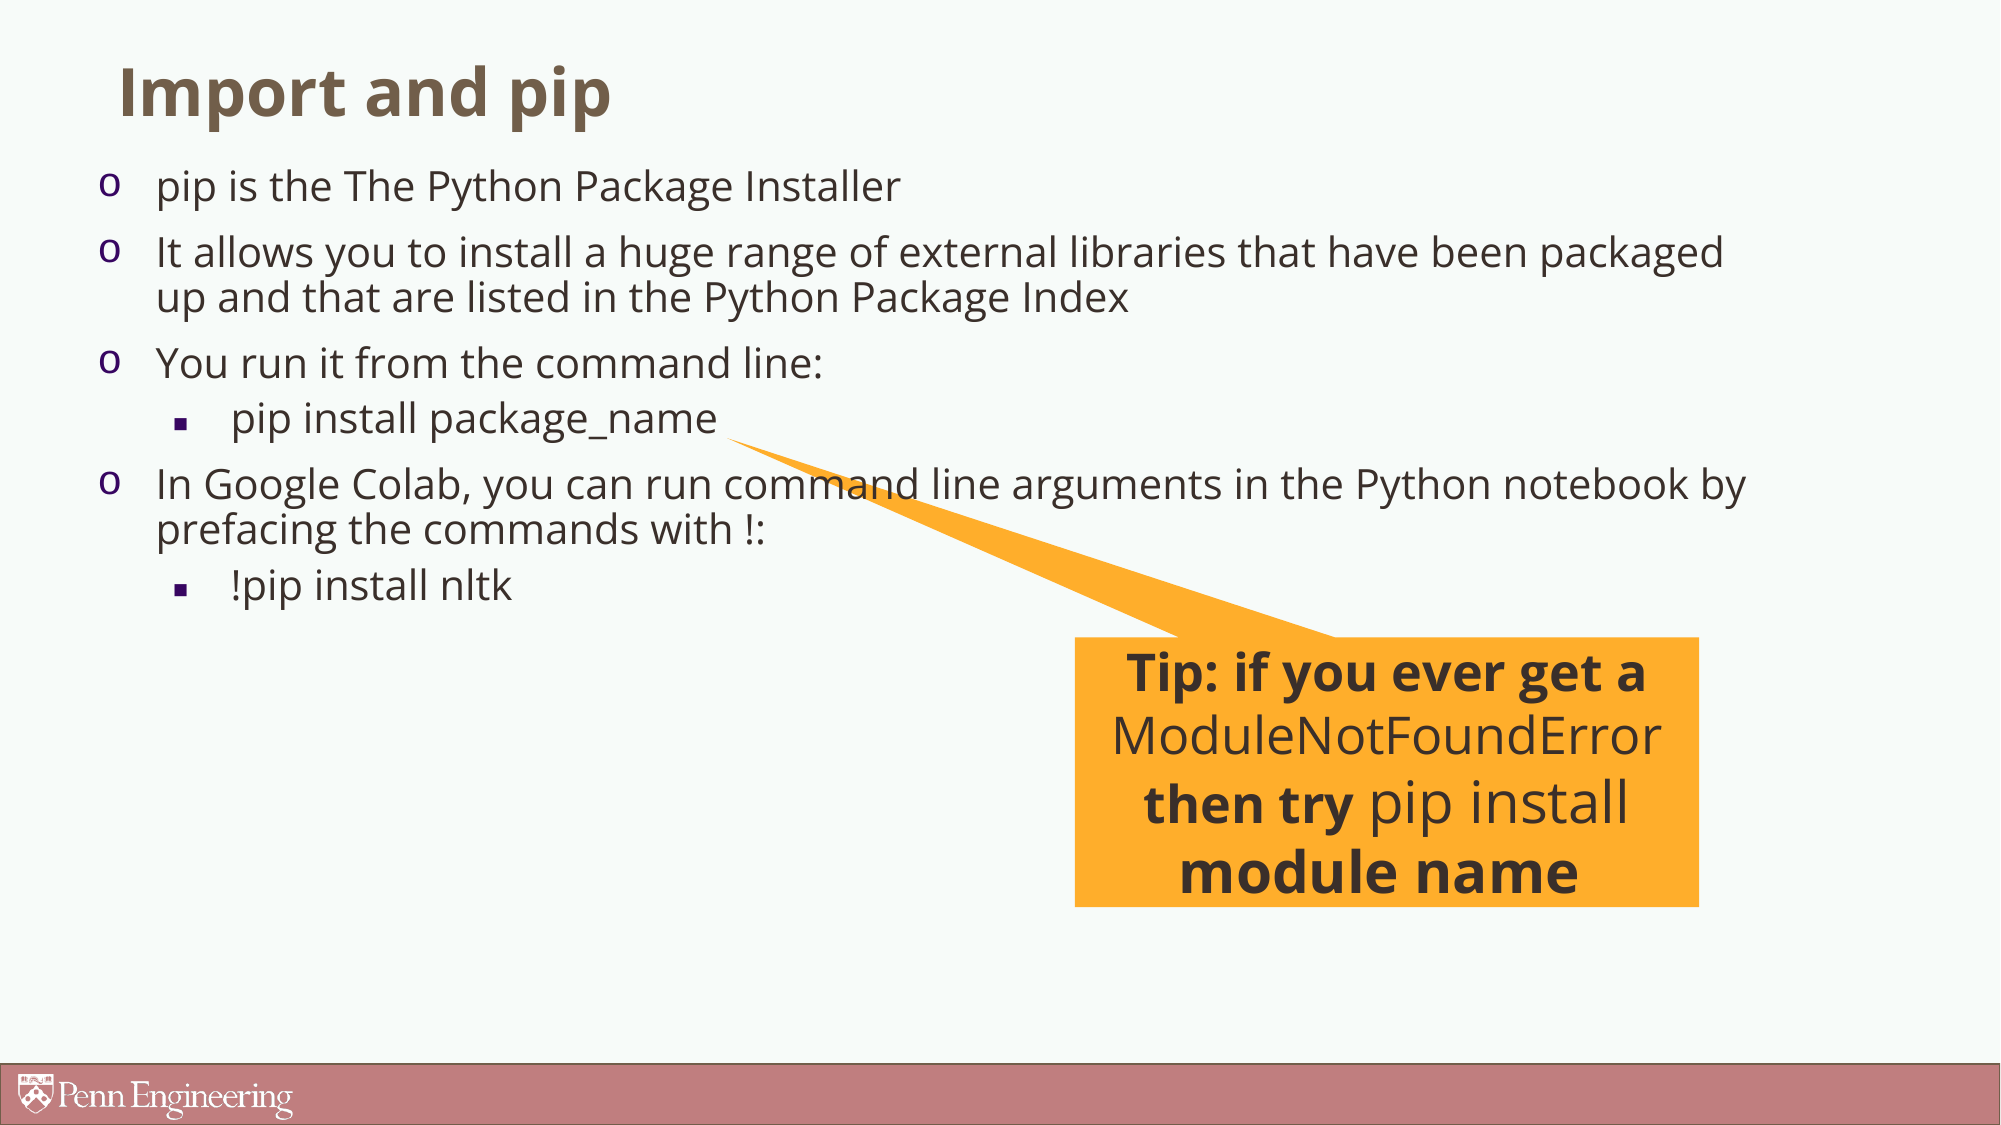

Import and pip
pip is the The Python Package Installer
It allows you to install a huge range of external libraries that have been packaged up and that are listed in the Python Package Index
You run it from the command line:
pip install package_name
In Google Colab, you can run command line arguments in the Python notebook by prefacing the commands with !:
!pip install nltk
Tip: if you ever get a ModuleNotFoundError then try pip install module name